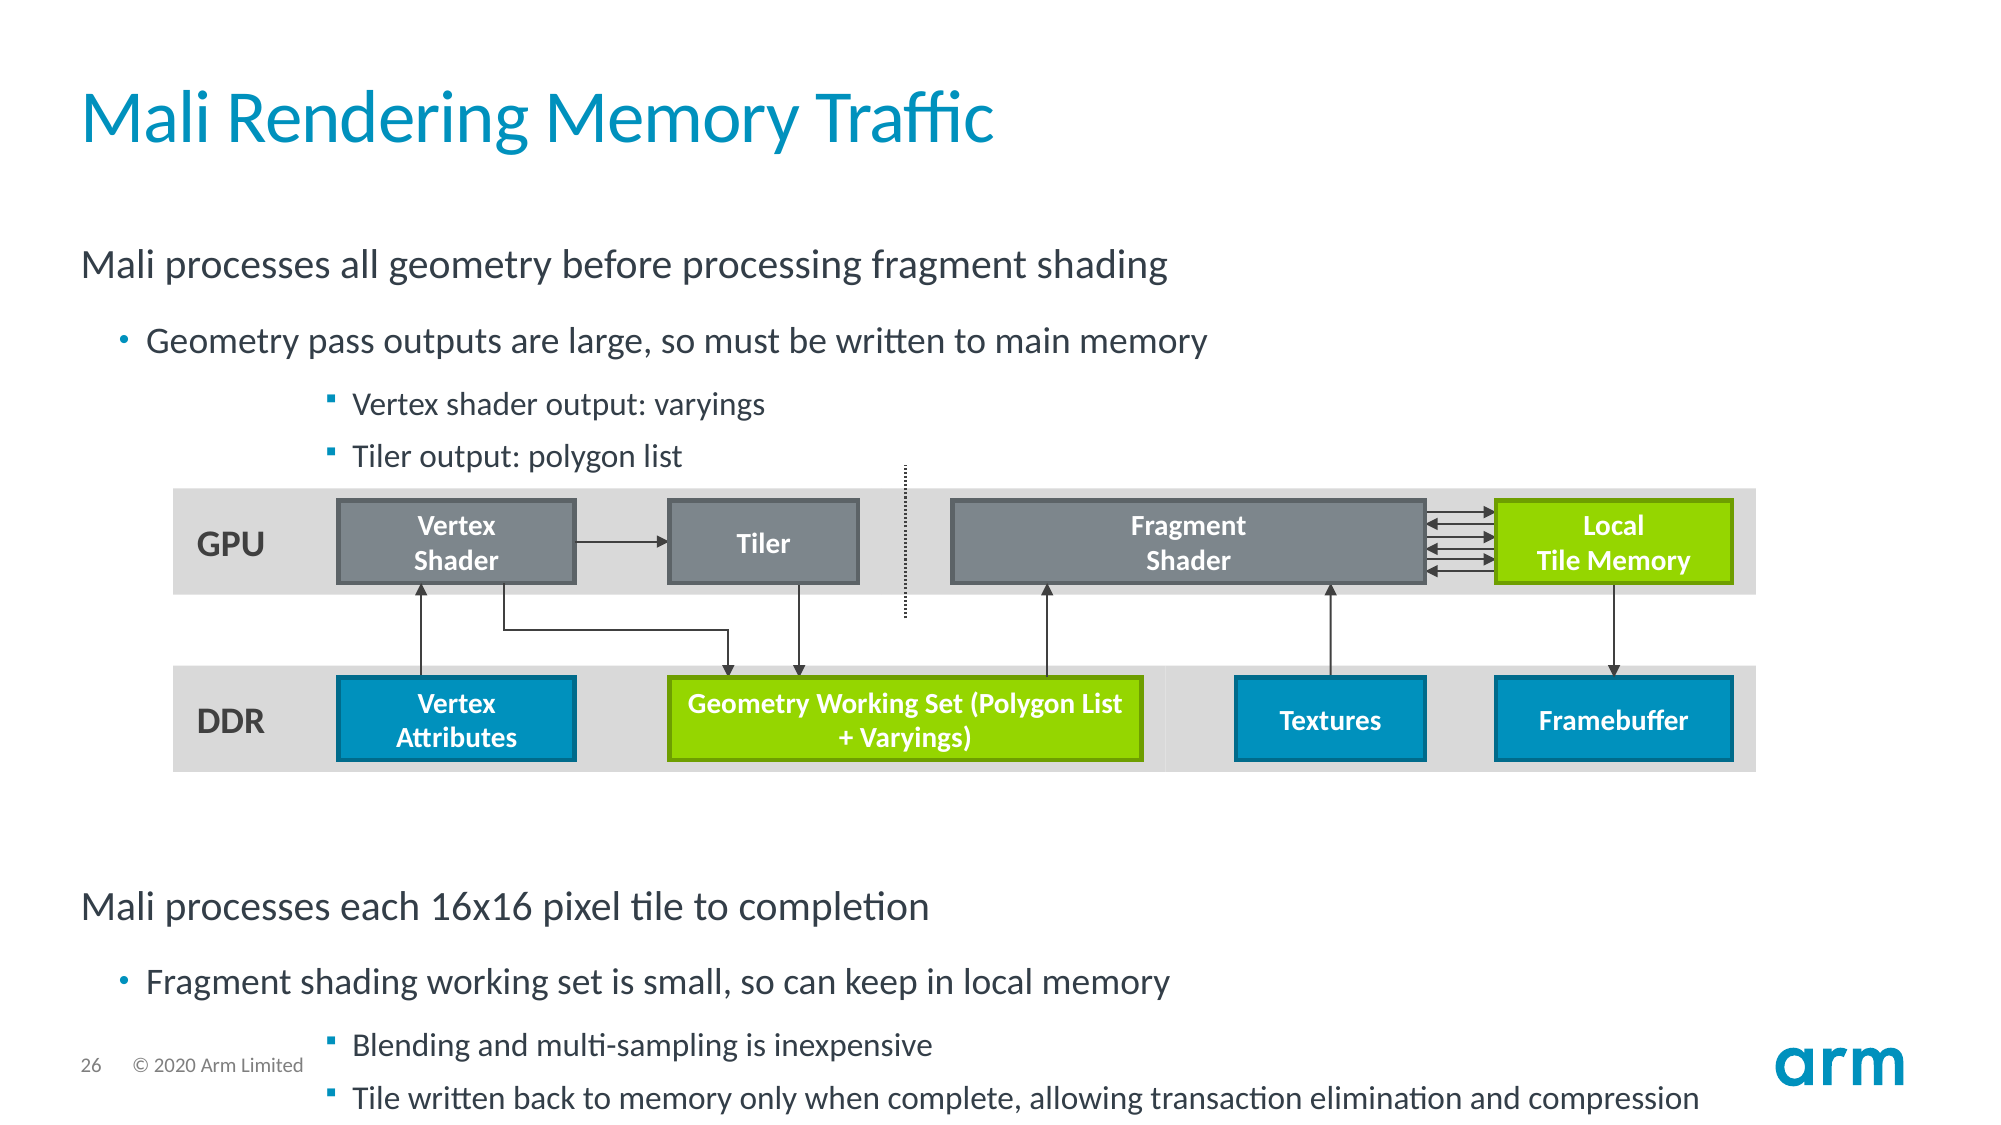

# Mali Rendering Memory Traffic
Mali processes all geometry before processing fragment shading
Geometry pass outputs are large, so must be written to main memory
Vertex shader output: varyings
Tiler output: polygon list

Mali processes each 16x16 pixel tile to completion
Fragment shading working set is small, so can keep in local memory
Blending and multi-sampling is inexpensive
Tile written back to memory only when complete, allowing transaction elimination and compression

Fragment
Shader
Local
Tile Memory

Textures
Framebuffer
GPU
Vertex
Shader
Tiler
DDR
Vertex
Attributes
Geometry Working Set (Polygon List + Varyings)